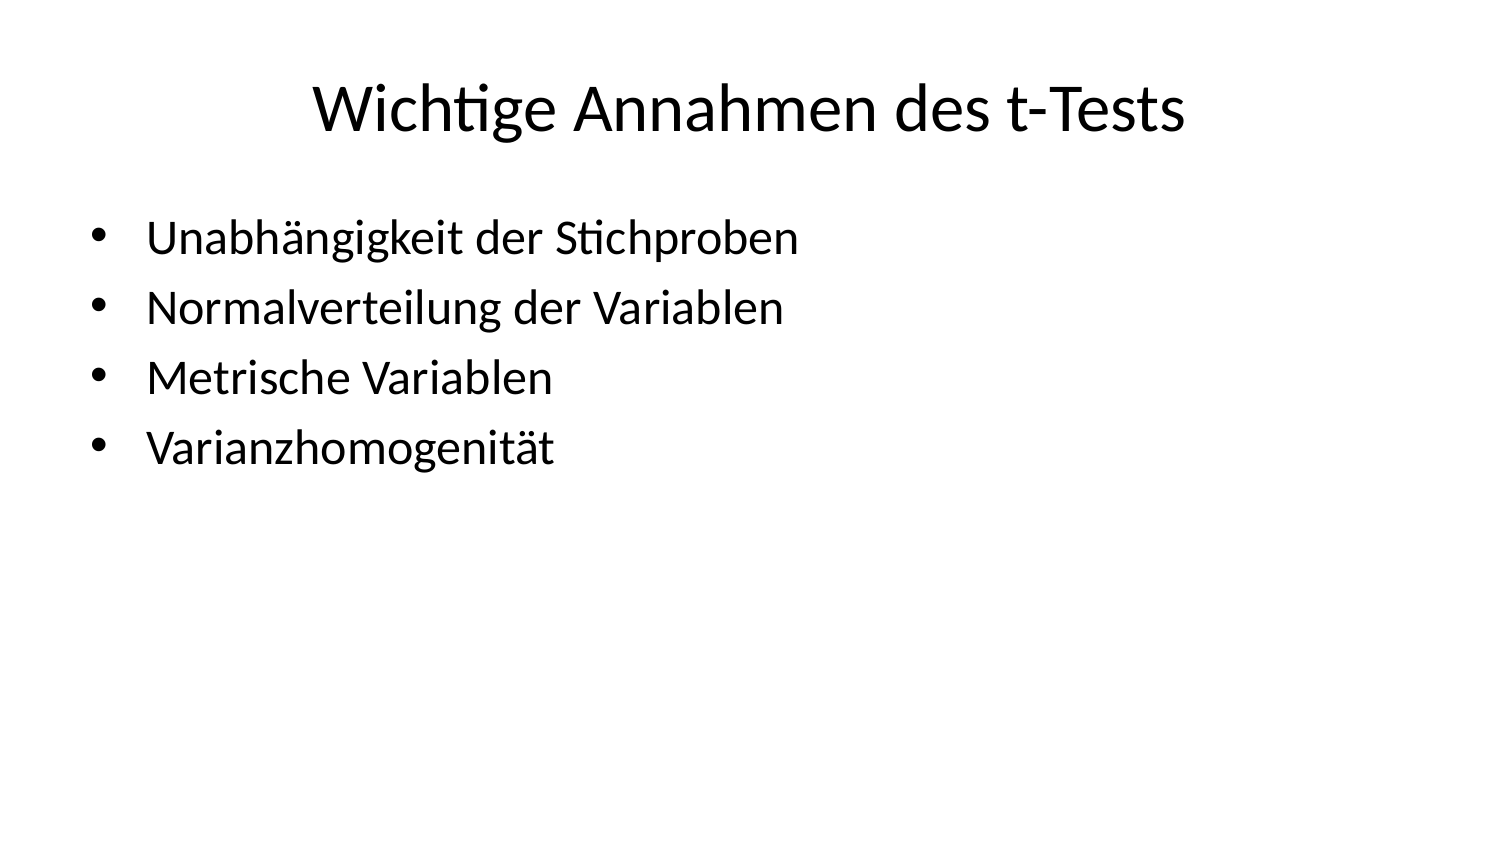

# Wichtige Annahmen des t-Tests
Unabhängigkeit der Stichproben
Normalverteilung der Variablen
Metrische Variablen
Varianzhomogenität